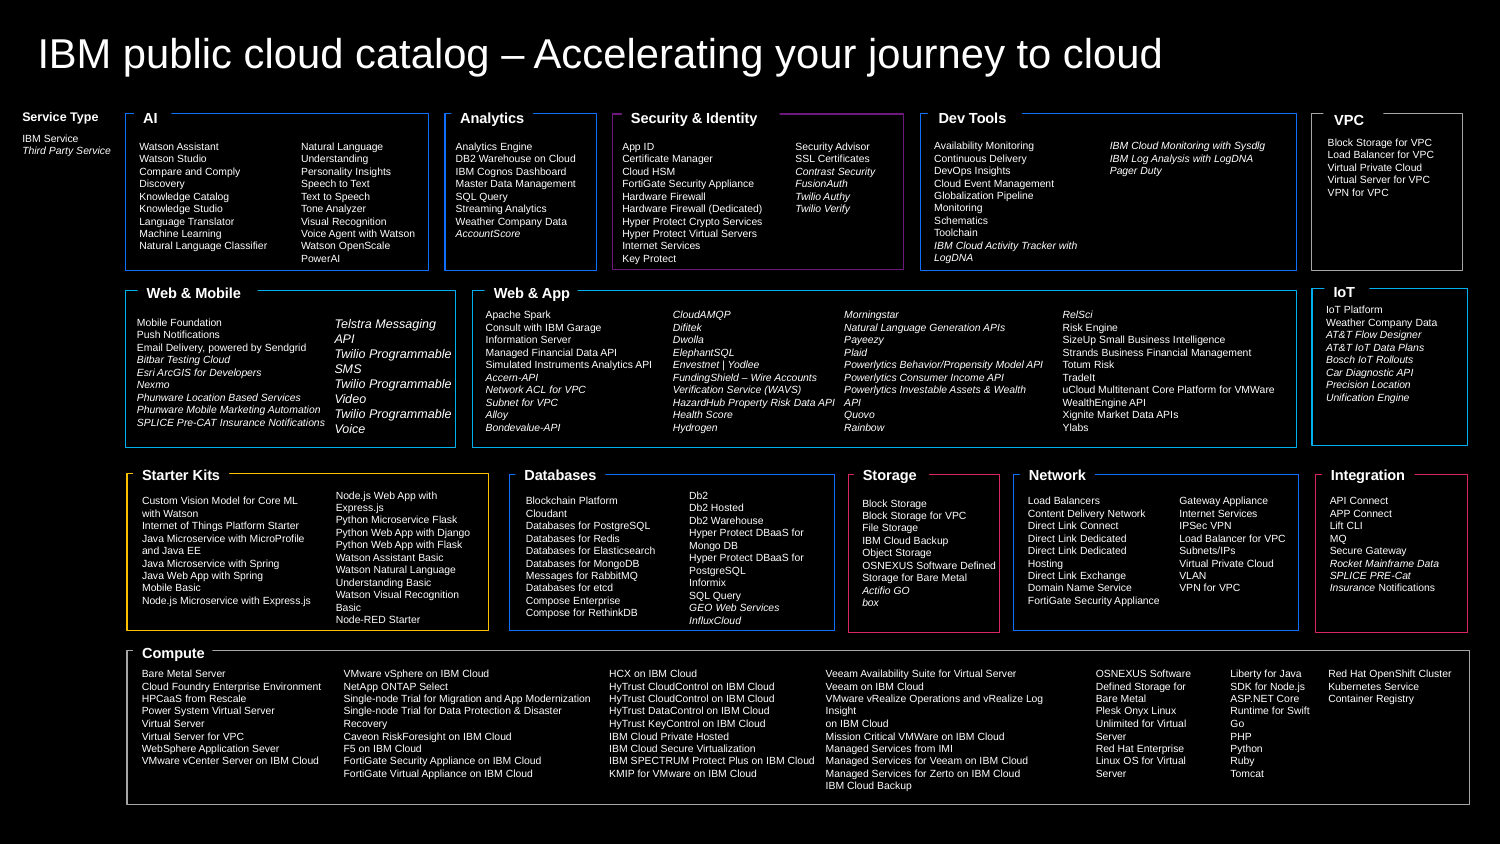

# IBM public cloud catalog – Accelerating your journey to cloud
Dev Tools
AI
Analytics
Security & Identity
VPC

Block Storage for VPC
Load Balancer for VPC
Virtual Private Cloud
Virtual Server for VPC
VPN for VPC
Availability Monitoring
Continuous Delivery
DevOps Insights
Cloud Event Management
Globalization Pipeline
Monitoring
Schematics
Toolchain
IBM Cloud Activity Tracker with LogDNA
IBM Cloud Monitoring with Sysdlg
IBM Log Analysis with LogDNA
Pager Duty
App ID
Certificate Manager
Cloud HSM
FortiGate Security Appliance
Hardware Firewall
Hardware Firewall (Dedicated)
Hyper Protect Crypto Services
Hyper Protect Virtual Servers
Internet Services
Key Protect
Security Advisor
SSL Certificates
Contrast Security
FusionAuth
Twilio Authy
Twilio Verify
Watson Assistant
Watson Studio
Compare and Comply
Discovery
Knowledge Catalog
Knowledge Studio
Language Translator
Machine Learning
Natural Language Classifier
Natural Language Understanding
Personality Insights
Speech to Text
Text to Speech
Tone Analyzer
Visual Recognition
Voice Agent with Watson
Watson OpenScale
PowerAI
Analytics Engine
DB2 Warehouse on Cloud
IBM Cognos Dashboard
Master Data Management
SQL Query
Streaming Analytics
Weather Company Data
AccountScore
Service Type
IBM Service
Third Party Service
IoT
Web & Mobile
Web & App

IoT Platform
Weather Company Data
AT&T Flow Designer
AT&T IoT Data Plans
Bosch IoT Rollouts
Car Diagnostic API
Precision Location
Unification Engine
Apache Spark
Consult with IBM Garage
Information Server
Managed Financial Data API
Simulated Instruments Analytics API
Accern-API
Network ACL for VPC
Subnet for VPC
Alloy
Bondevalue-API

CloudAMQP
Difitek
Dwolla
ElephantSQL
Envestnet | Yodlee
FundingShield – Wire Accounts Verification Service (WAVS)
HazardHub Property Risk Data API
Health Score
Hydrogen

Morningstar
Natural Language Generation APIs
Payeezy
Plaid
Powerlytics Behavior/Propensity Model API
Powerlytics Consumer Income API
Powerlytics Investable Assets & Wealth API
Quovo
Rainbow

RelSci
Risk Engine
SizeUp Small Business Intelligence
Strands Business Financial Management
Totum Risk
TradeIt
uCloud Multitenant Core Platform for VMWare
WealthEngine API
Xignite Market Data APIs
Ylabs
Telstra Messaging API
Twilio Programmable SMS
Twilio Programmable Video
Twilio Programmable Voice
Mobile Foundation
Push Notifications
Email Delivery, powered by Sendgrid
Bitbar Testing Cloud
Esri ArcGIS for Developers
Nexmo
Phunware Location Based Services
Phunware Mobile Marketing Automation
SPLICE Pre-CAT Insurance Notifications
Starter Kits
Databases
Storage
Network
Integration

Node.js Web App with Express.js
Python Microservice Flask
Python Web App with Django
Python Web App with Flask
Watson Assistant Basic
Watson Natural Language Understanding Basic
Watson Visual Recognition Basic
Node-RED Starter

Custom Vision Model for Core ML with Watson
Internet of Things Platform Starter
Java Microservice with MicroProfile and Java EE
Java Microservice with Spring
Java Web App with Spring
Mobile Basic
Node.js Microservice with Express.js
Blockchain Platform
Cloudant
Databases for PostgreSQL
Databases for Redis
Databases for Elasticsearch
Databases for MongoDB
Messages for RabbitMQ
Databases for etcd
Compose Enterprise
Compose for RethinkDB
Load Balancers
Content Delivery Network
Direct Link Connect
Direct Link Dedicated
Direct Link Dedicated Hosting
Direct Link Exchange
Domain Name Service
FortiGate Security Appliance

Gateway Appliance
Internet Services
IPSec VPN
Load Balancer for VPC
Subnets/IPs
Virtual Private Cloud
VLAN
VPN for VPC
API Connect
APP Connect
Lift CLI
MQ
Secure Gateway
Rocket Mainframe Data
SPLICE PRE-Cat Insurance Notifications
Block Storage
Block Storage for VPC
File Storage
IBM Cloud Backup
Object Storage
OSNEXUS Software Defined Storage for Bare Metal
Actifio GO
box
Db2
Db2 Hosted
Db2 Warehouse
Hyper Protect DBaaS for Mongo DB
Hyper Protect DBaaS for PostgreSQL
Informix
SQL Query
GEO Web Services
InfluxCloud
Compute

Red Hat OpenShift Cluster
Kubernetes Service
Container Registry

OSNEXUS Software Defined Storage for Bare Metal
Plesk Onyx Linux Unlimited for Virtual Server
Red Hat Enterprise Linux OS for Virtual Server

Bare Metal Server
Cloud Foundry Enterprise Environment
HPCaaS from Rescale
Power System Virtual Server
Virtual Server
Virtual Server for VPC
WebSphere Application Sever
VMware vCenter Server on IBM Cloud

VMware vSphere on IBM Cloud
NetApp ONTAP Select
Single-node Trial for Migration and App Modernization
Single-node Trial for Data Protection & Disaster Recovery
Caveon RiskForesight on IBM Cloud
F5 on IBM Cloud
FortiGate Security Appliance on IBM Cloud
FortiGate Virtual Appliance on IBM Cloud

HCX on IBM Cloud
HyTrust CloudControl on IBM Cloud
HyTrust CloudControl on IBM Cloud
HyTrust DataControl on IBM Cloud
HyTrust KeyControl on IBM Cloud
IBM Cloud Private Hosted
IBM Cloud Secure Virtualization
IBM SPECTRUM Protect Plus on IBM Cloud
KMIP for VMware on IBM Cloud

Veeam Availability Suite for Virtual Server
Veeam on IBM Cloud
VMware vRealize Operations and vRealize Log Insight
on IBM Cloud
Mission Critical VMWare on IBM Cloud
Managed Services from IMI
Managed Services for Veeam on IBM Cloud
Managed Services for Zerto on IBM Cloud
IBM Cloud Backup

Liberty for Java
SDK for Node.js
ASP.NET Core
Runtime for Swift
Go
PHP
Python
Ruby
Tomcat

IBM Cloud / © 2020 IBM Corporation
7